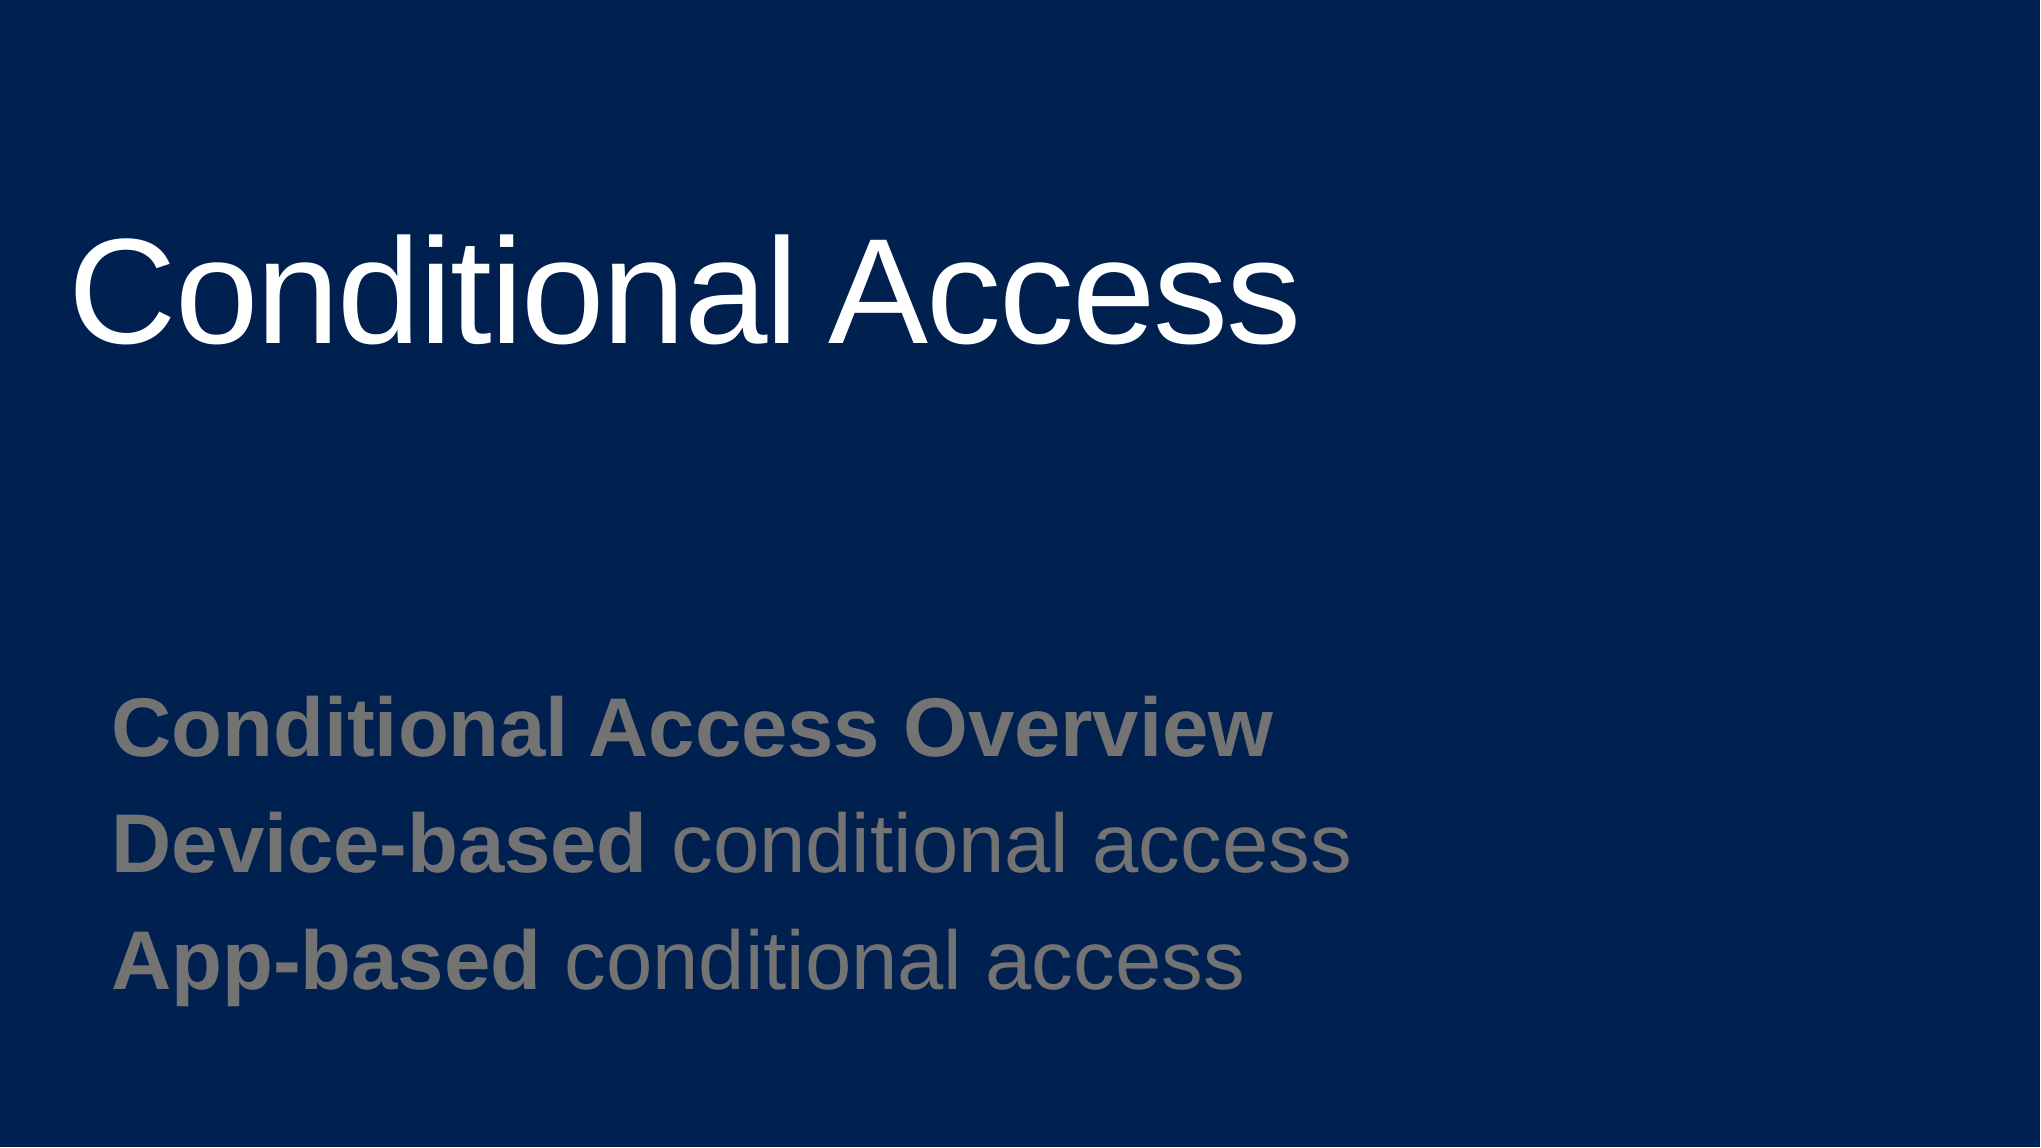

# Conditional Access
Conditional Access Overview
Device-based conditional access
App-based conditional access